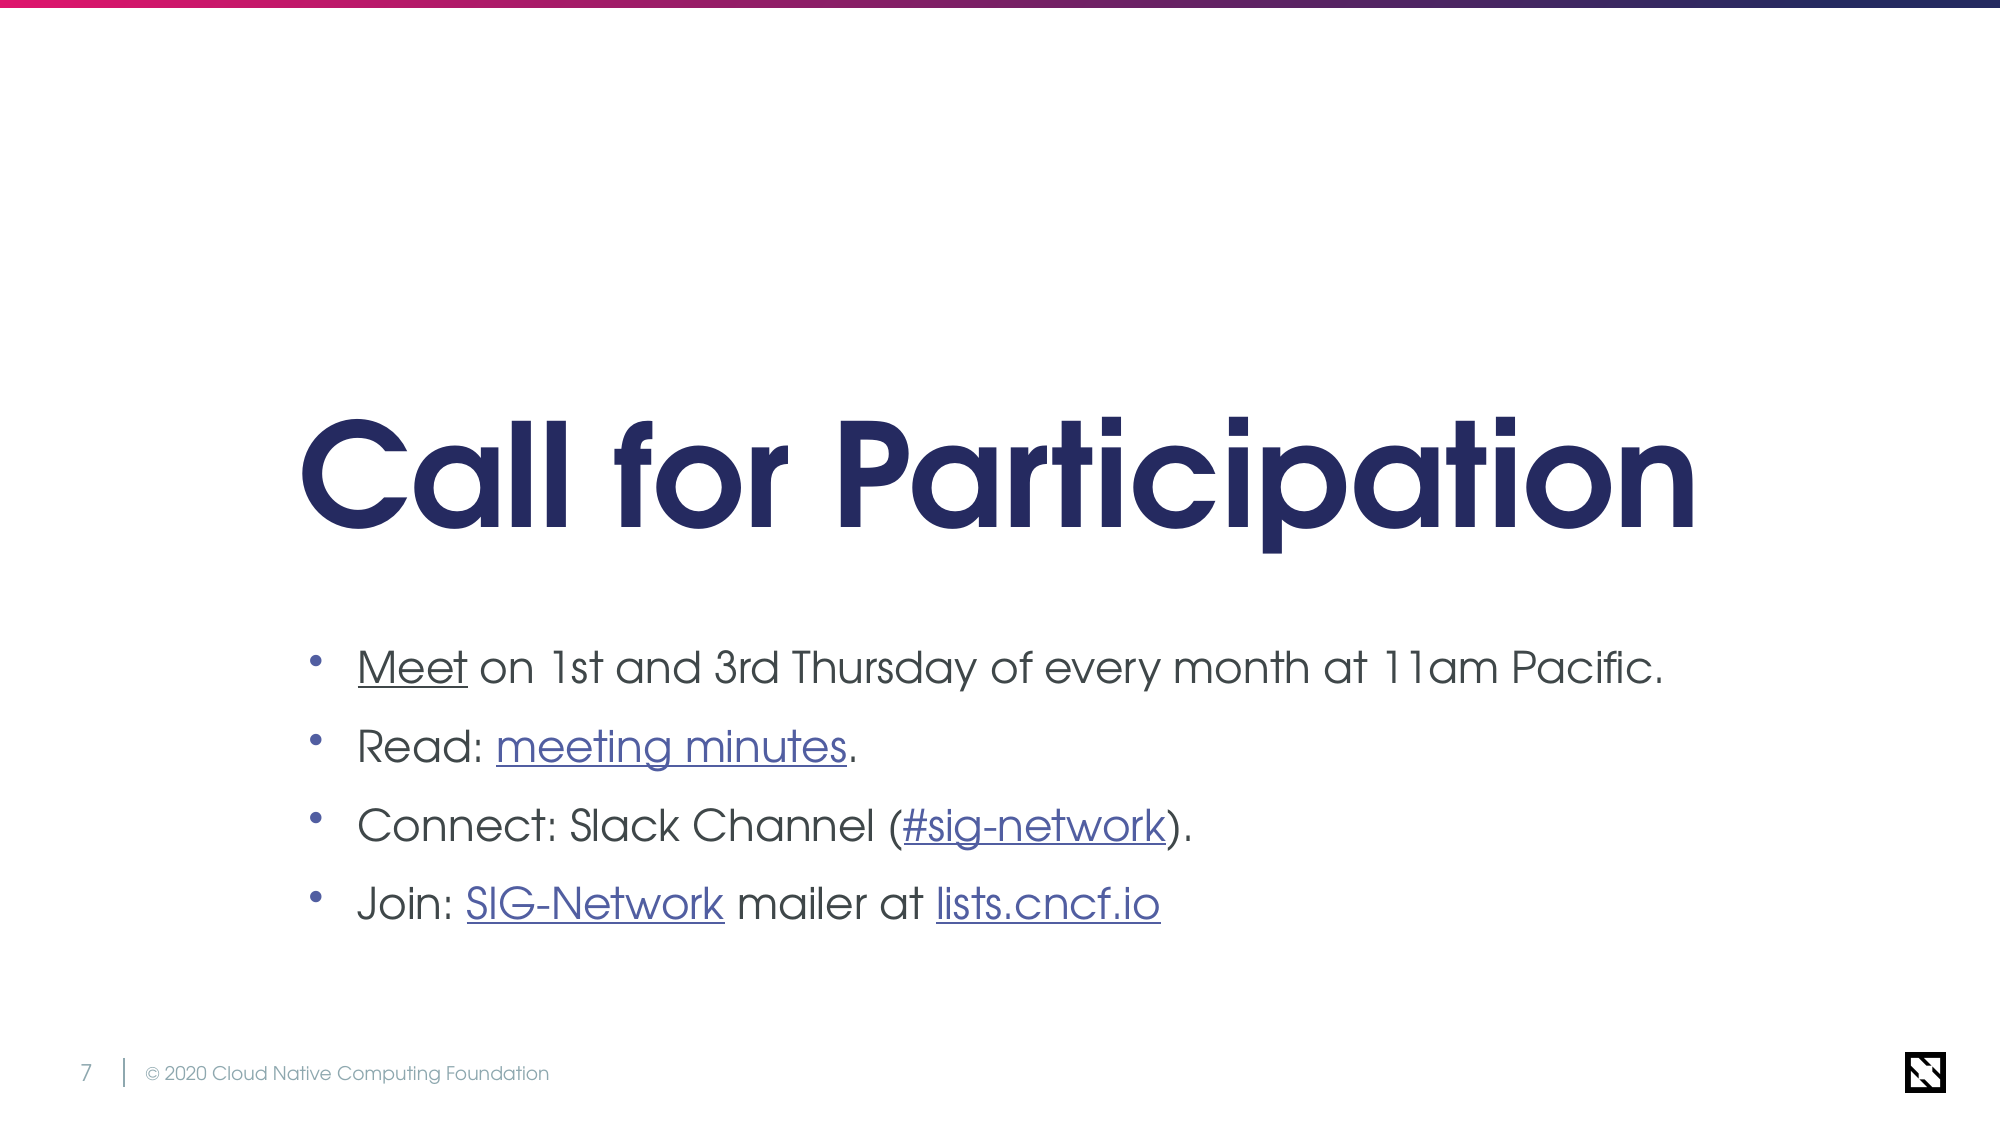

# Call for Participation
Meet on 1st and 3rd Thursday of every month at 11am Pacific.
Read: meeting minutes.
Connect: Slack Channel (#sig-network).
Join: SIG-Network mailer at lists.cncf.io